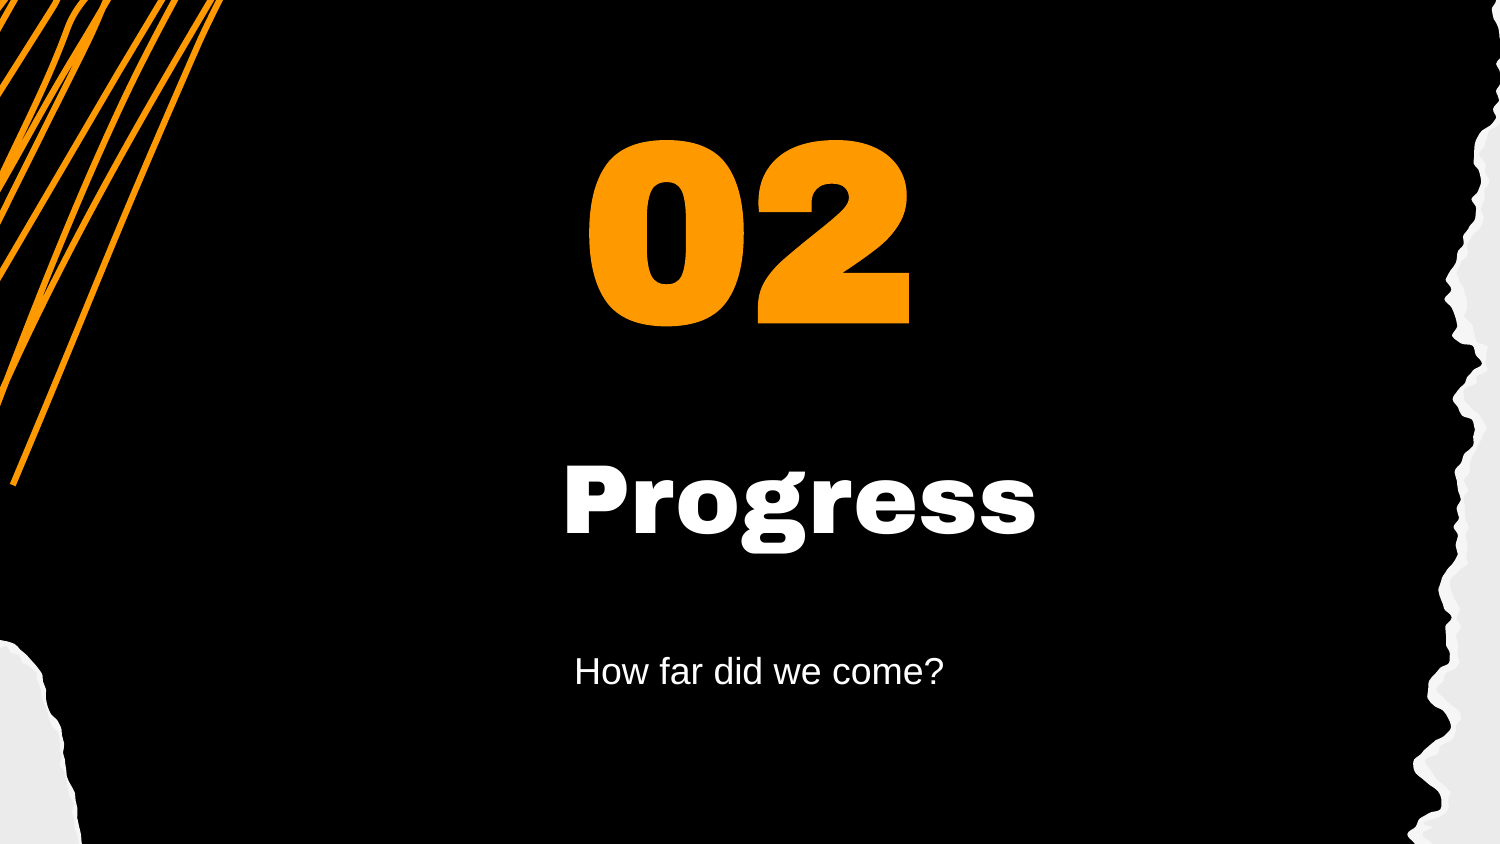

02
# Progress
How far did we come?